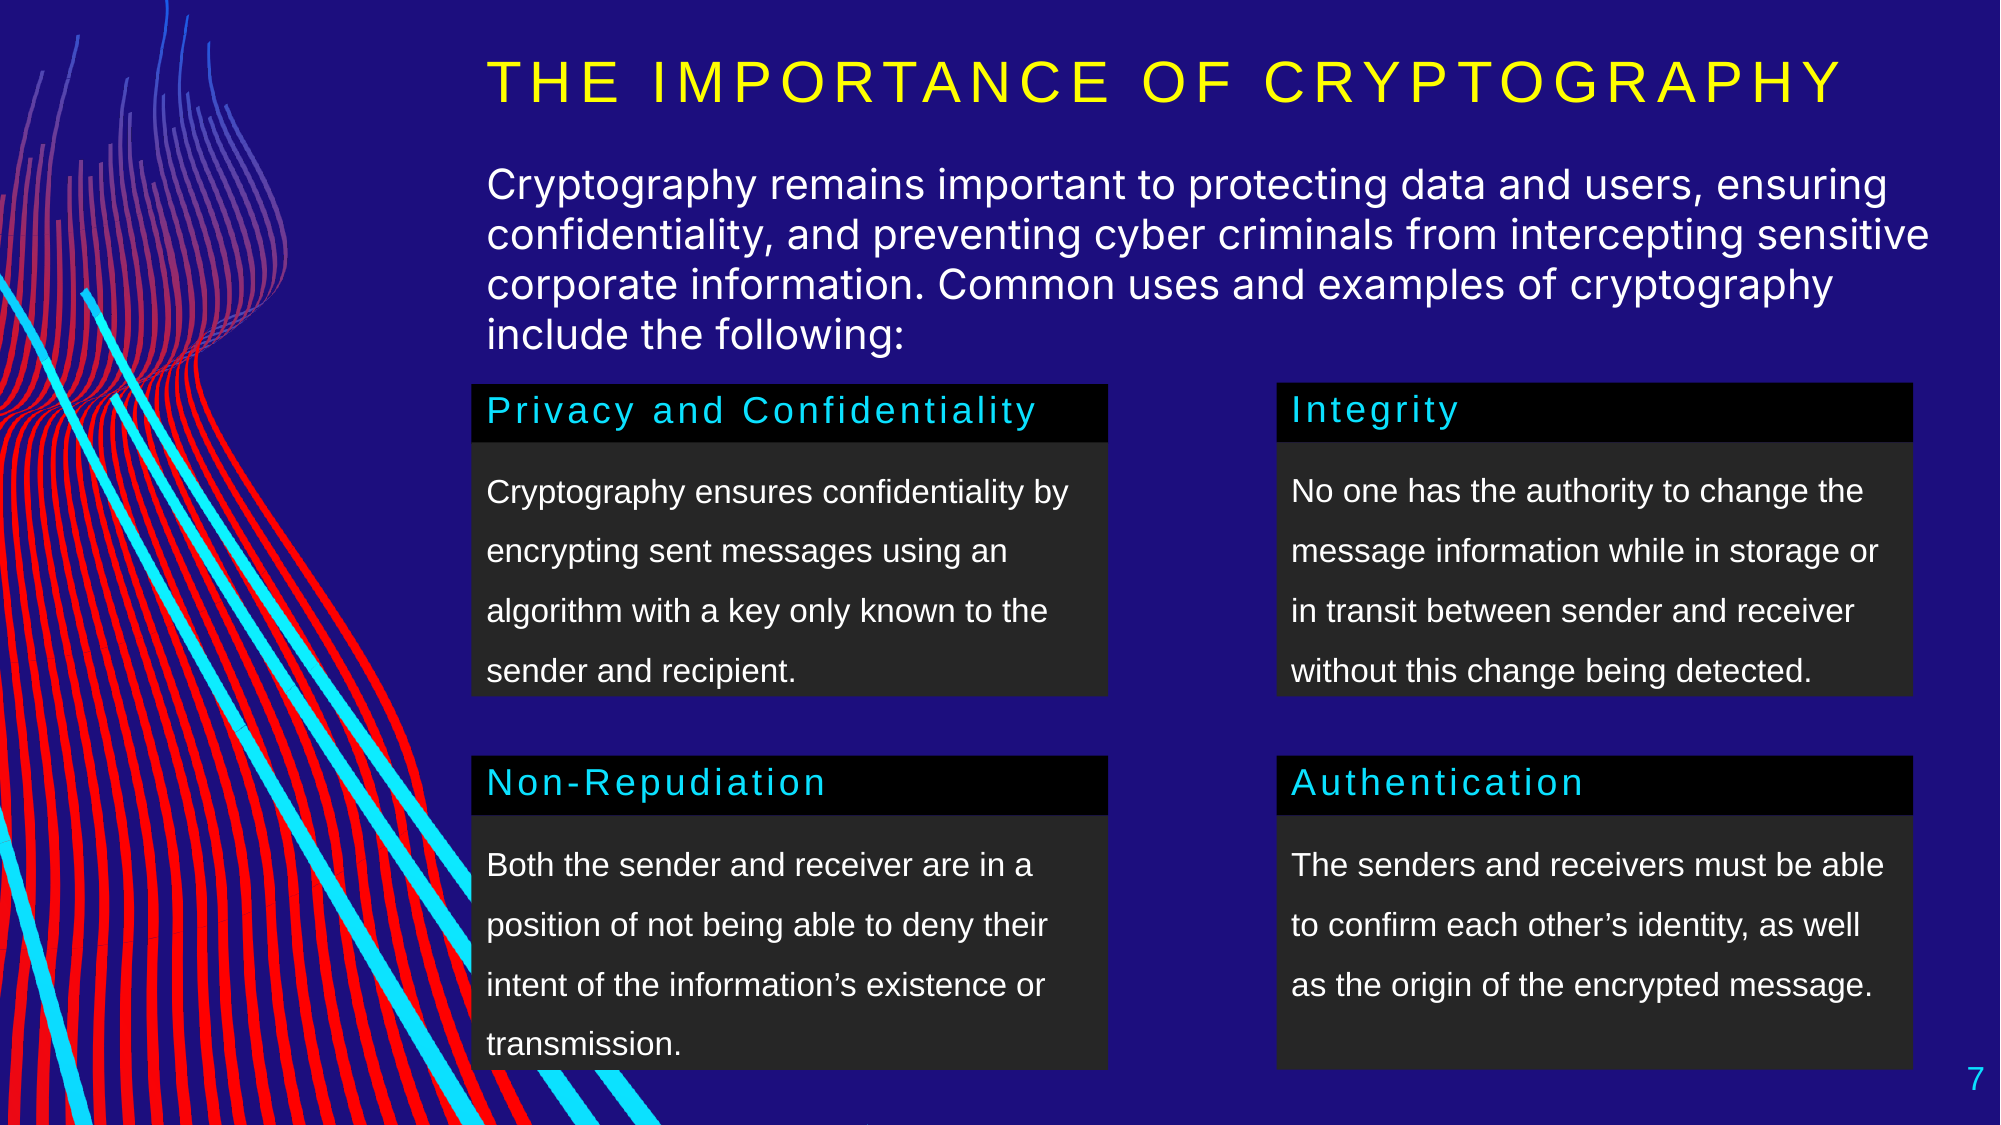

# The Importance of Cryptography
Cryptography remains important to protecting data and users, ensuring confidentiality, and preventing cyber criminals from intercepting sensitive corporate information. Common uses and examples of cryptography include the following:
Integrity
Privacy and Confidentiality
No one has the authority to change the message information while in storage or in transit between sender and receiver without this change being detected.
Cryptography ensures confidentiality by encrypting sent messages using an algorithm with a key only known to the sender and recipient.
Non-Repudiation
Authentication
The senders and receivers must be able to confirm each other’s identity, as well as the origin of the encrypted message.
Both the sender and receiver are in a position of not being able to deny their intent of the information’s existence or transmission.
7